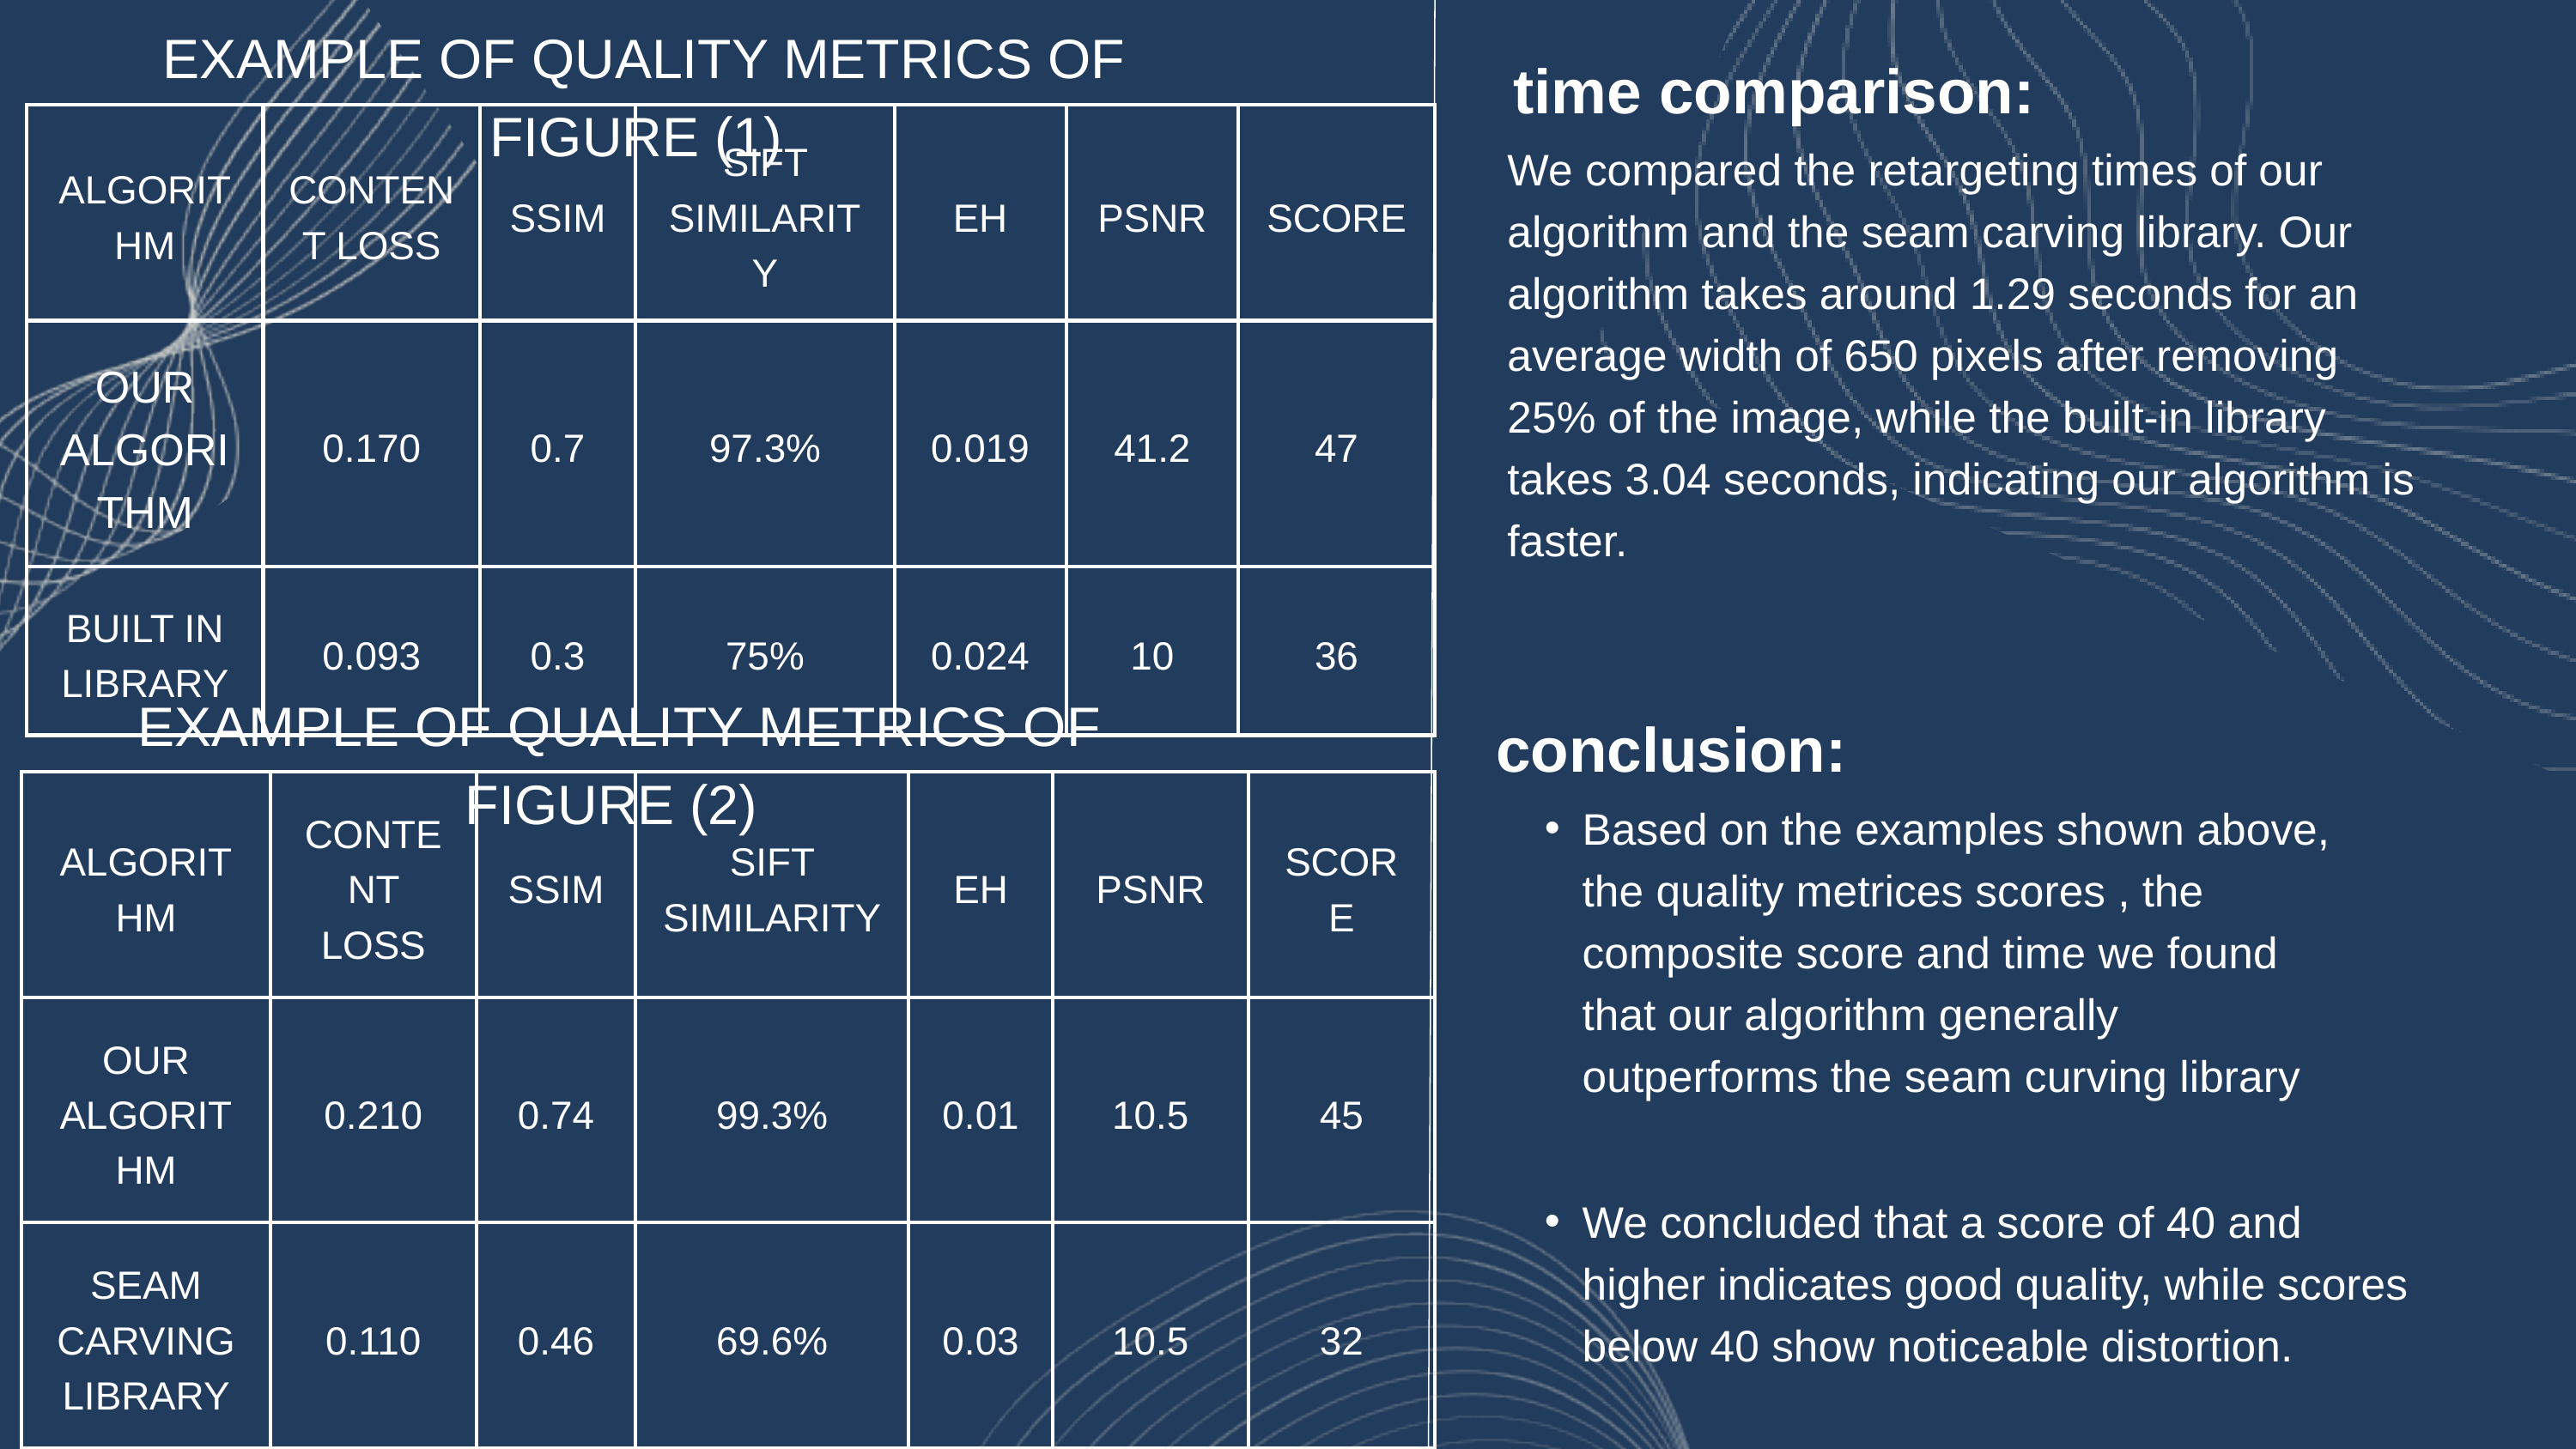

EXAMPLE OF QUALITY METRICS OF FIGURE (1)
time comparison:
| ALGORITHM | CONTENT LOSS | SSIM | SIFT SIMILARITY | EH | PSNR | SCORE |
| --- | --- | --- | --- | --- | --- | --- |
| OUR ALGORITHM | 0.170 | 0.7 | 97.3% | 0.019 | 41.2 | 47 |
| BUILT IN LIBRARY | 0.093 | 0.3 | 75% | 0.024 | 10 | 36 |
We compared the retargeting times of our algorithm and the seam carving library. Our algorithm takes around 1.29 seconds for an average width of 650 pixels after removing 25% of the image, while the built-in library takes 3.04 seconds, indicating our algorithm is faster.
 EXAMPLE OF QUALITY METRICS OF FIGURE (2)
conclusion:
| ALGORITHM | CONTENT LOSS | SSIM | SIFT SIMILARITY | EH | PSNR | SCORE |
| --- | --- | --- | --- | --- | --- | --- |
| OUR ALGORITHM | 0.210 | 0.74 | 99.3% | 0.01 | 10.5 | 45 |
| SEAM CARVING LIBRARY | 0.110 | 0.46 | 69.6% | 0.03 | 10.5 | 32 |
Based on the examples shown above, the quality metrices scores , the composite score and time we found that our algorithm generally outperforms the seam curving library
We concluded that a score of 40 and higher indicates good quality, while scores below 40 show noticeable distortion.

OUR ALGORITHM